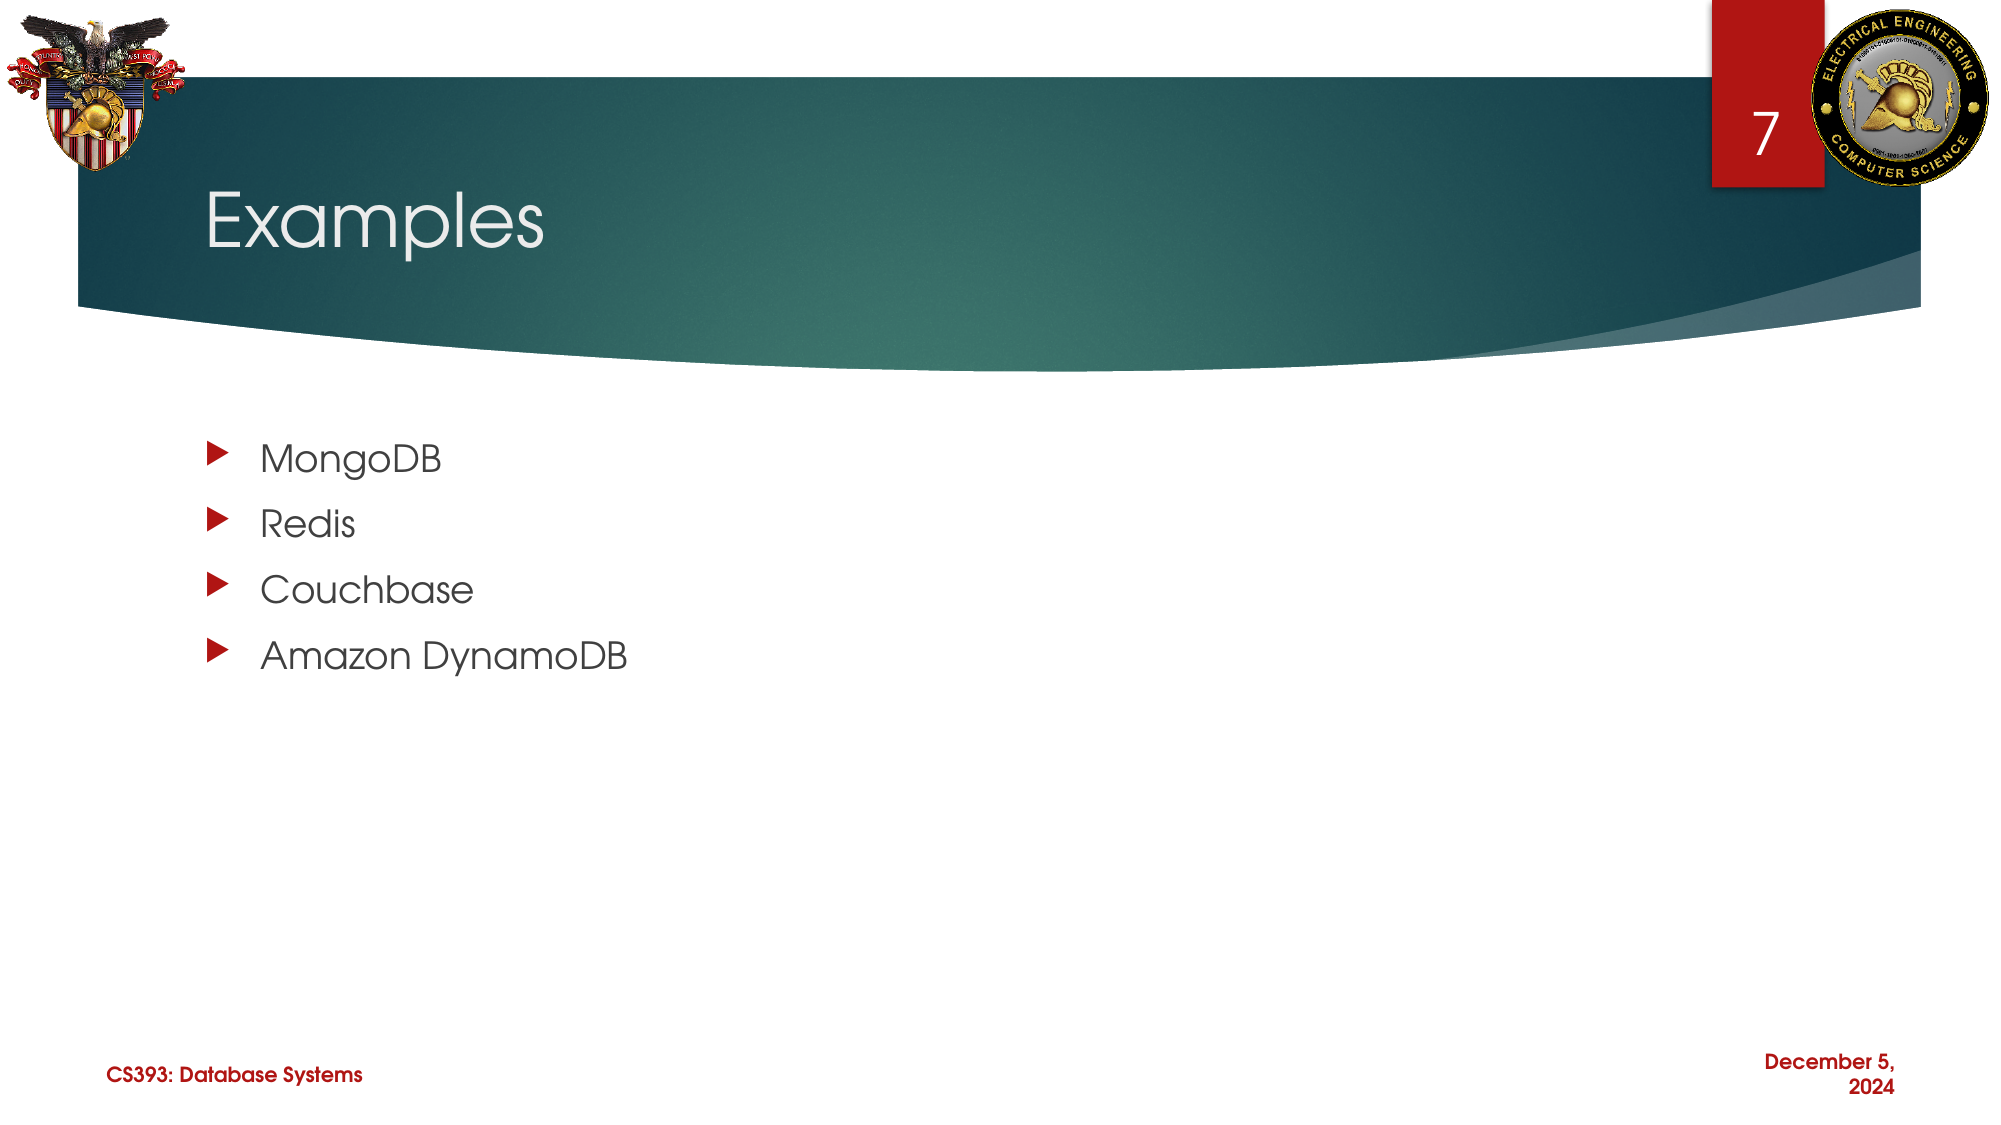

7
# Examples
MongoDB
Redis
Couchbase
Amazon DynamoDB
CS393: Database Systems
December 5, 2024